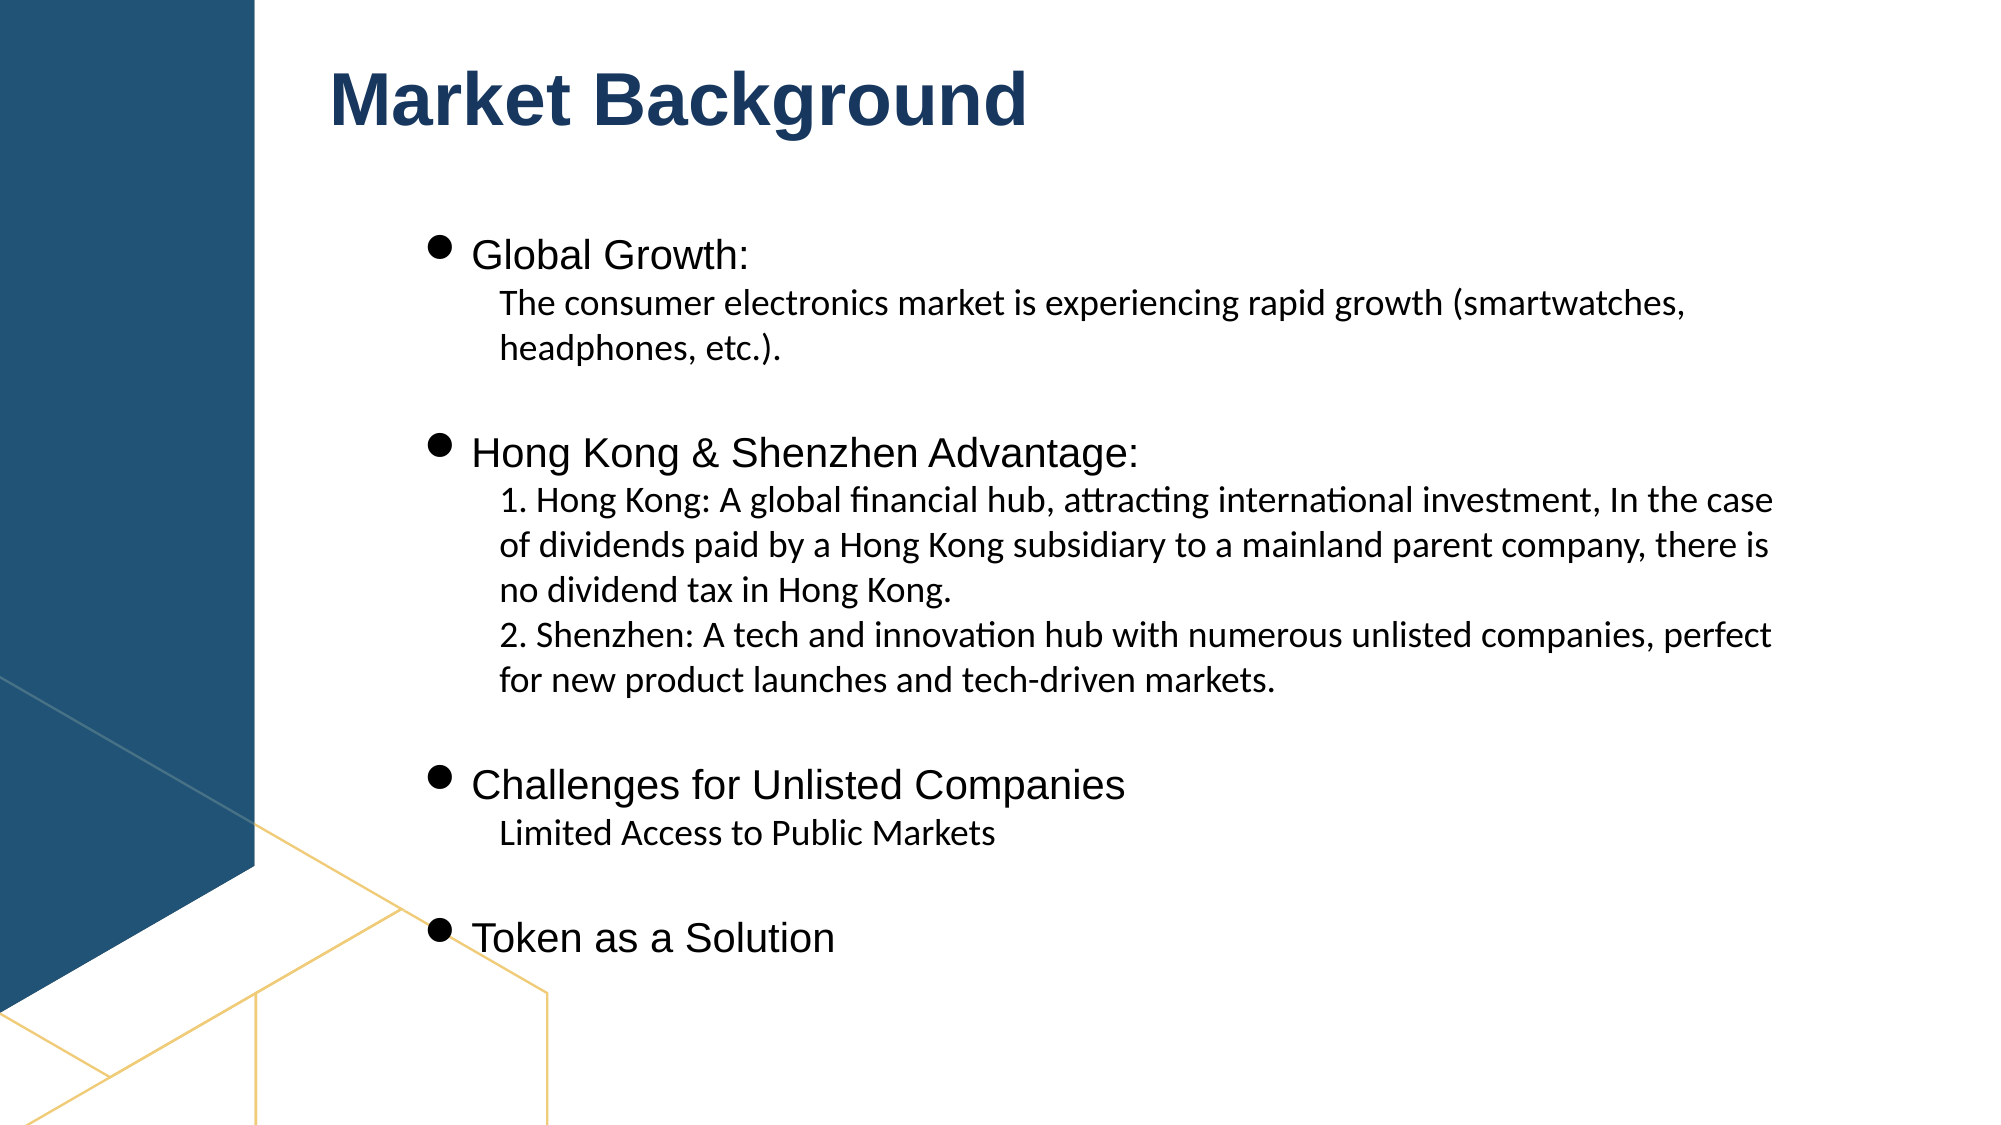

Market Background
Global Growth:
The consumer electronics market is experiencing rapid growth (smartwatches, headphones, etc.).

Hong Kong & Shenzhen Advantage:
1. Hong Kong: A global financial hub, attracting international investment, In the case of dividends paid by a Hong Kong subsidiary to a mainland parent company, there is no dividend tax in Hong Kong.
2. Shenzhen: A tech and innovation hub with numerous unlisted companies, perfect for new product launches and tech-driven markets.

Challenges for Unlisted Companies
Limited Access to Public Markets

Token as a Solution